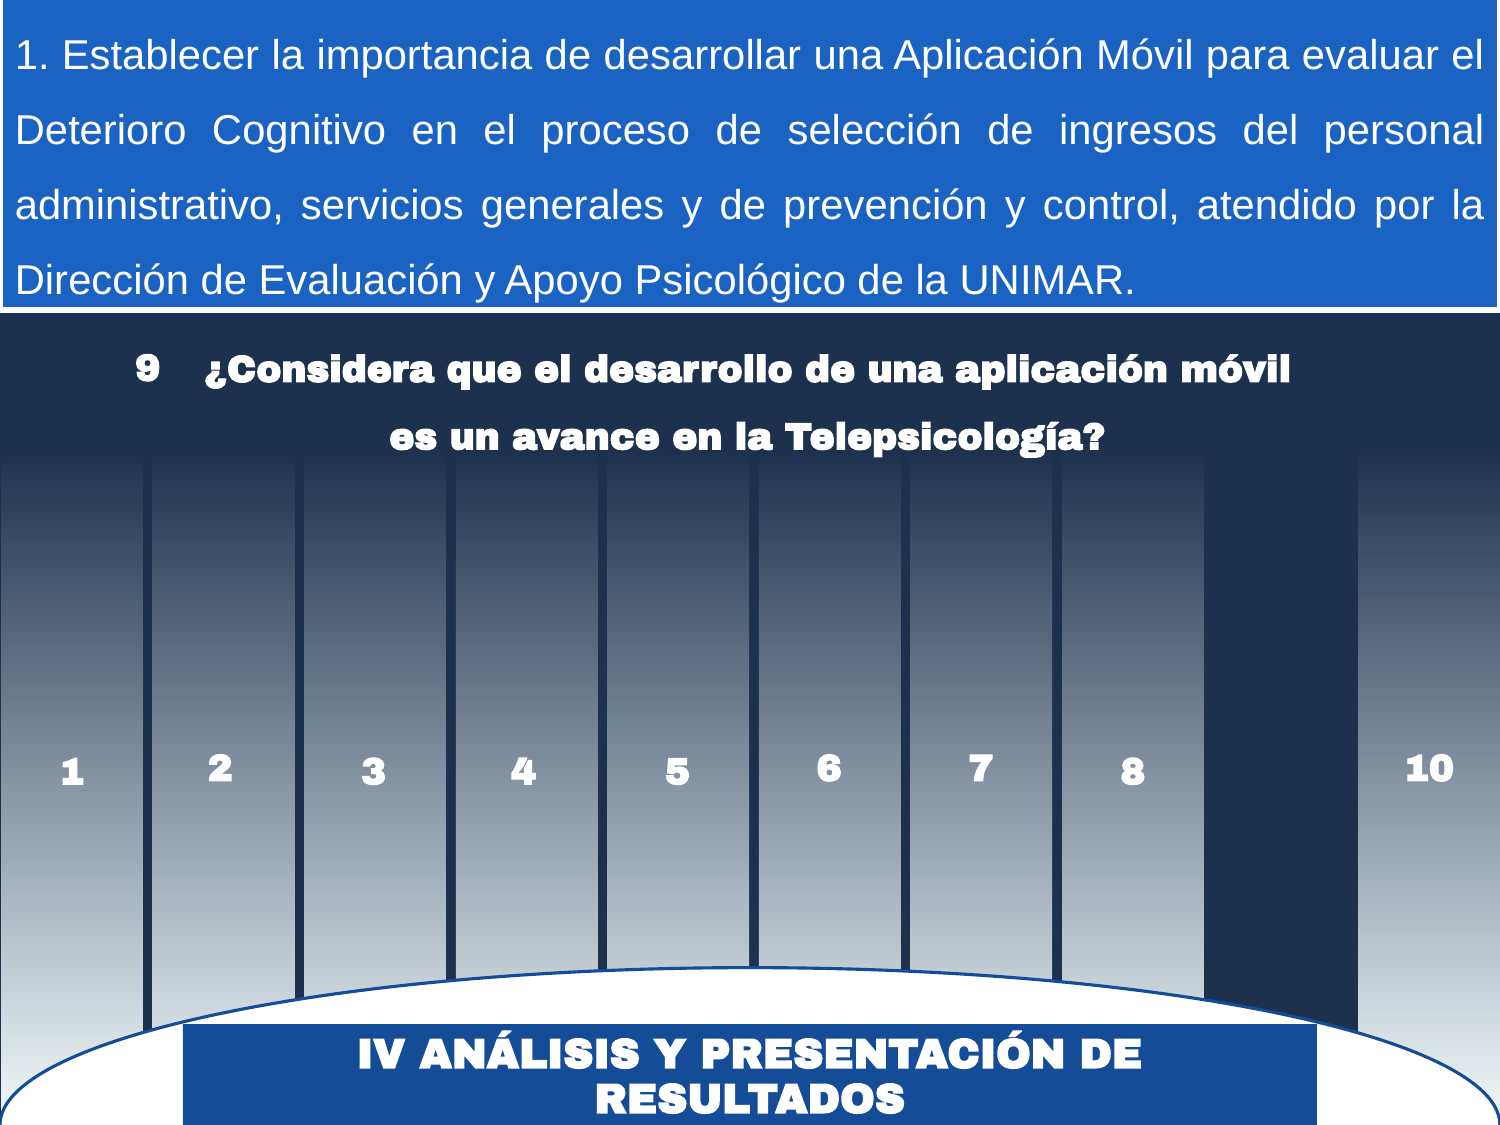

1. Establecer la importancia de desarrollar una Aplicación Móvil para evaluar el Deterioro Cognitivo en el proceso de selección de ingresos del personal administrativo, servicios generales y de prevención y control, atendido por la Dirección de Evaluación y Apoyo Psicológico de la UNIMAR.
¿Considera que el desarrollo de una aplicación móvil es un avance en la Telepsicología?
9

2
6
7
10
1
3
4
5
8

ANÁLISIS Y PRESENTACIÓN DE RESULTADOS
IV ANÁLISIS Y PRESENTACIÓN DE RESULTADOS